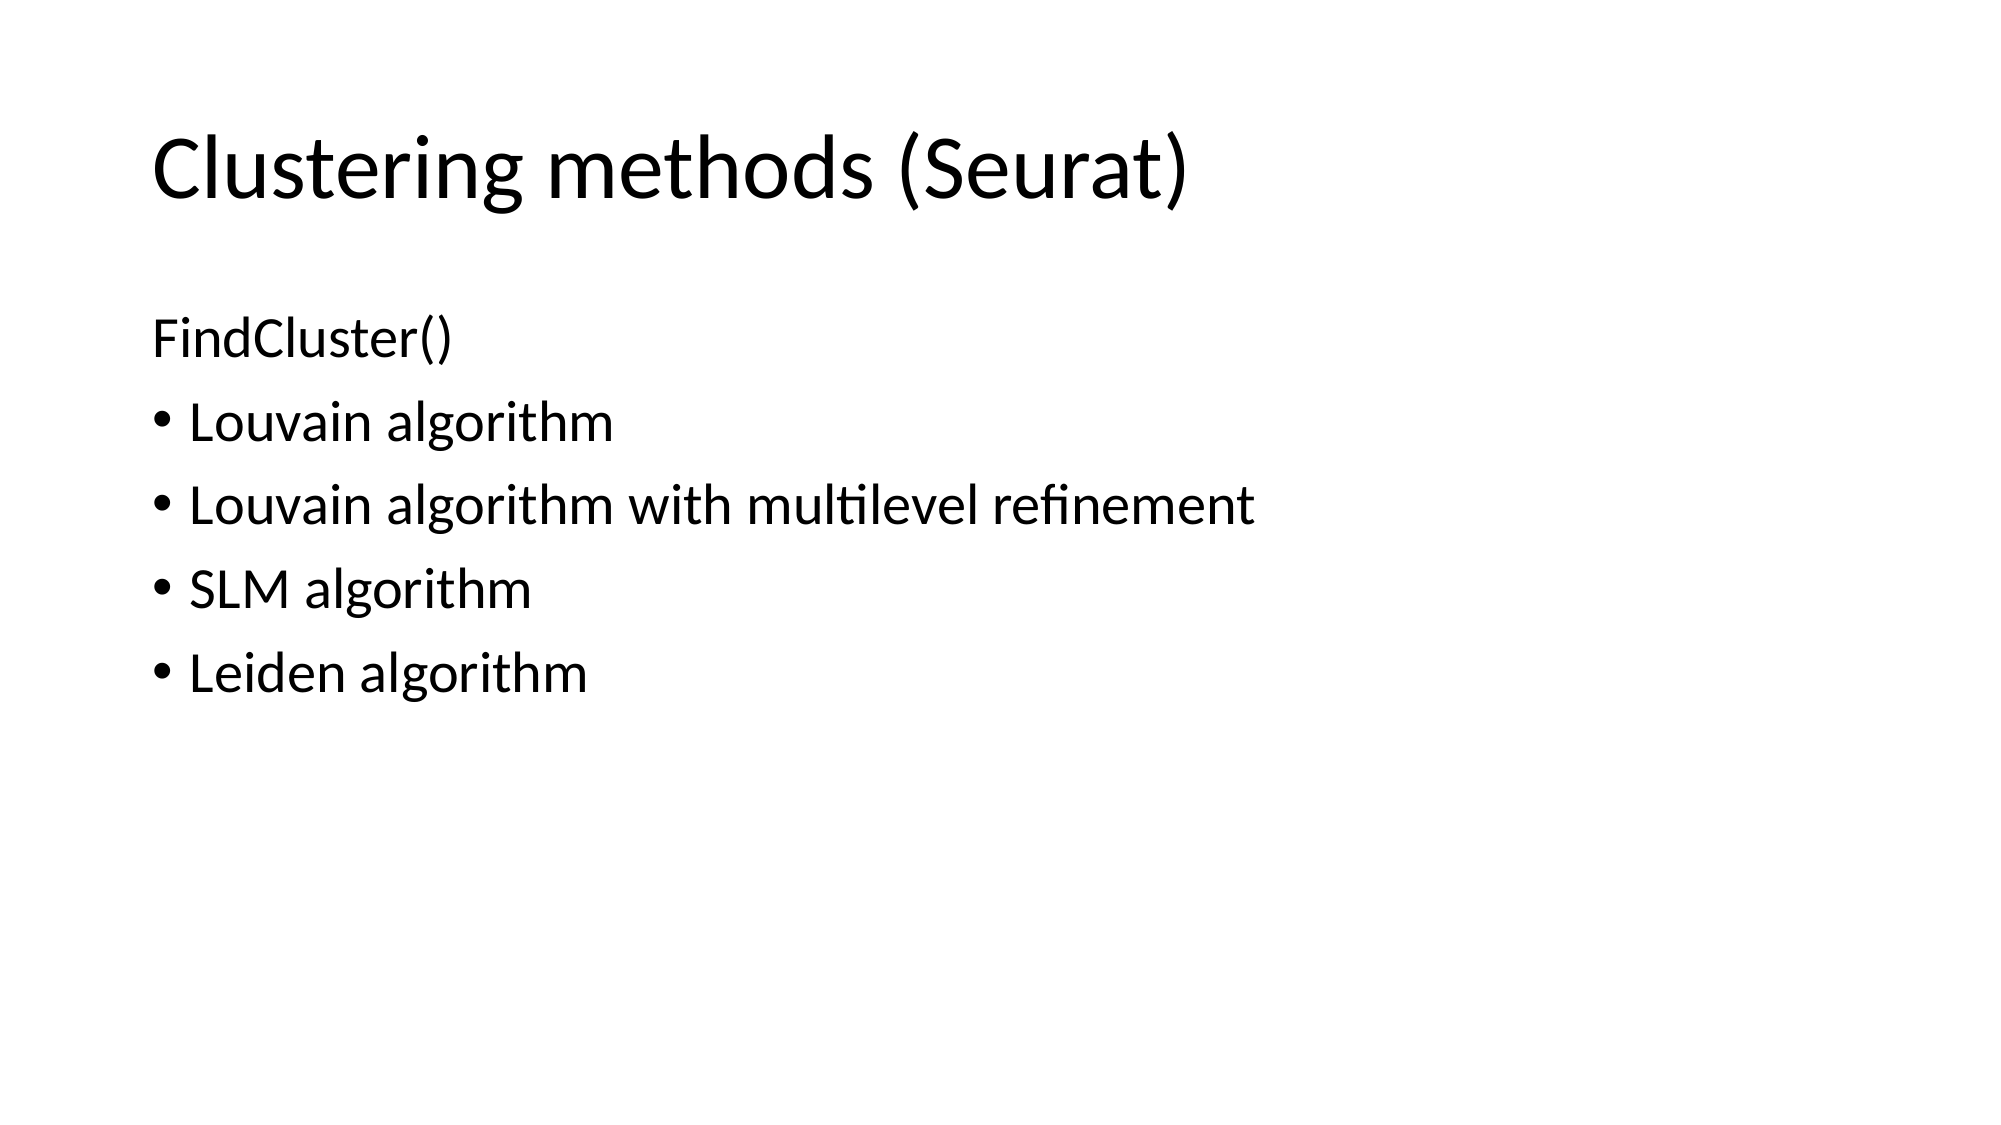

# Clustering methods (Seurat)
FindCluster()
Louvain algorithm
Louvain algorithm with multilevel refinement
SLM algorithm
Leiden algorithm